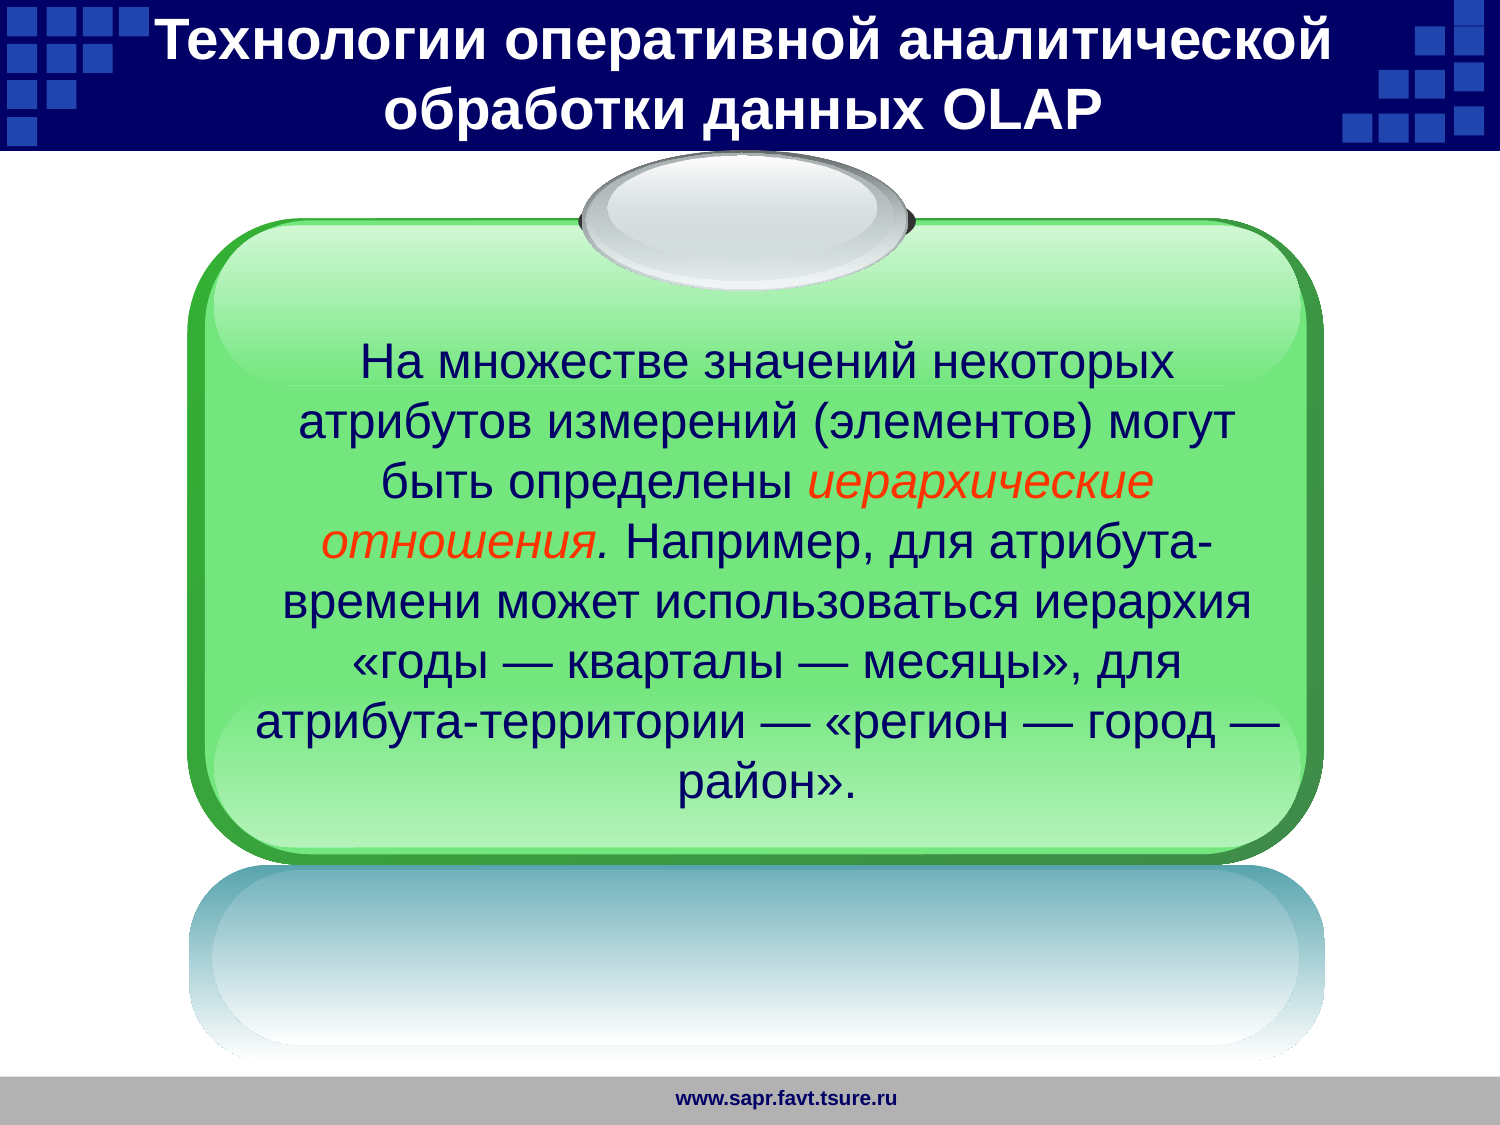

Технологии оперативной аналитической обработки данных OLAP

На множестве значений некоторых атрибутов измерений (элементов) могут быть определены иерархические отношения. Например, для атрибута-времени может использоваться иерархия «годы — кварталы — месяцы», для атрибута-территории — «регион — город — район».

www.sapr.favt.tsure.ru